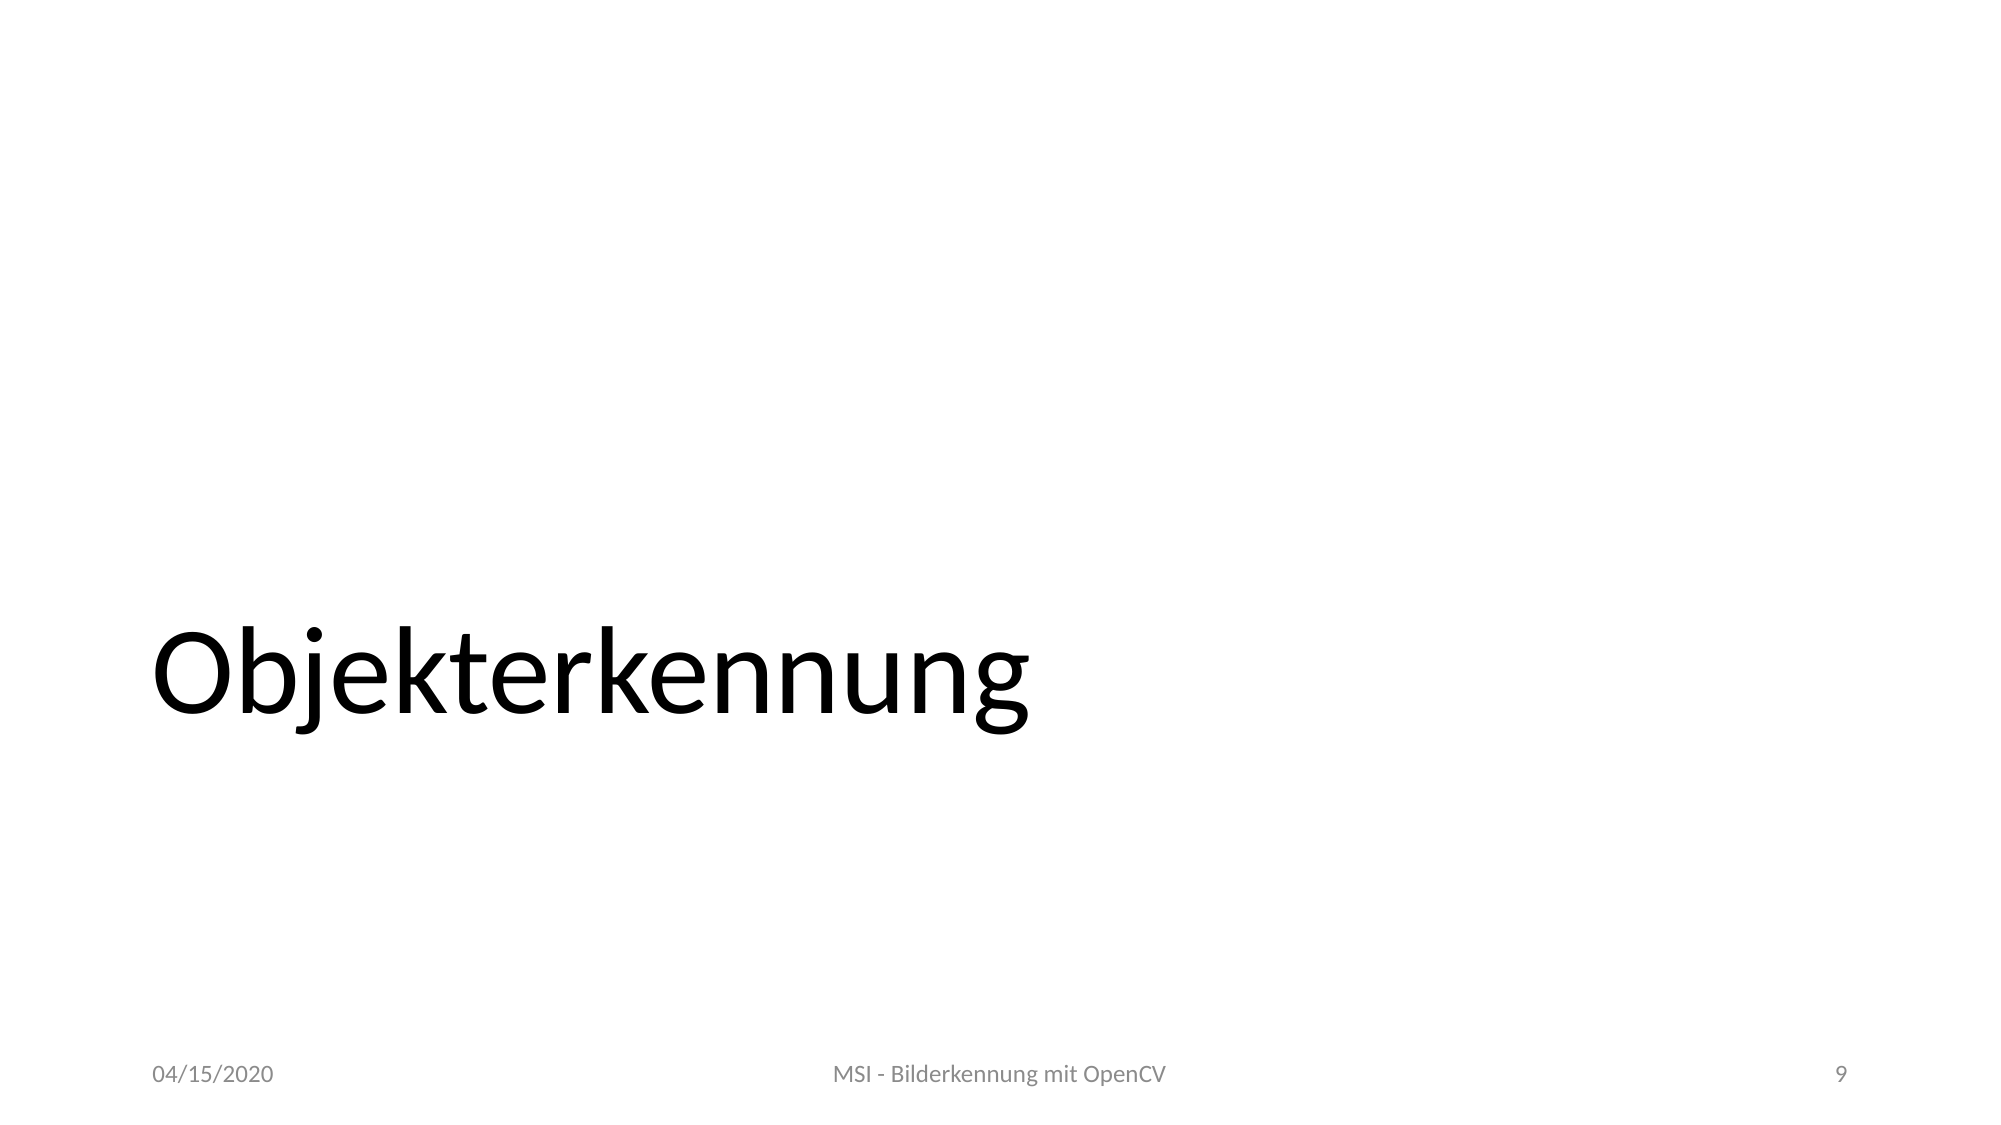

# Objekterkennung

04/15/2020
MSI - Bilderkennung mit OpenCV
9